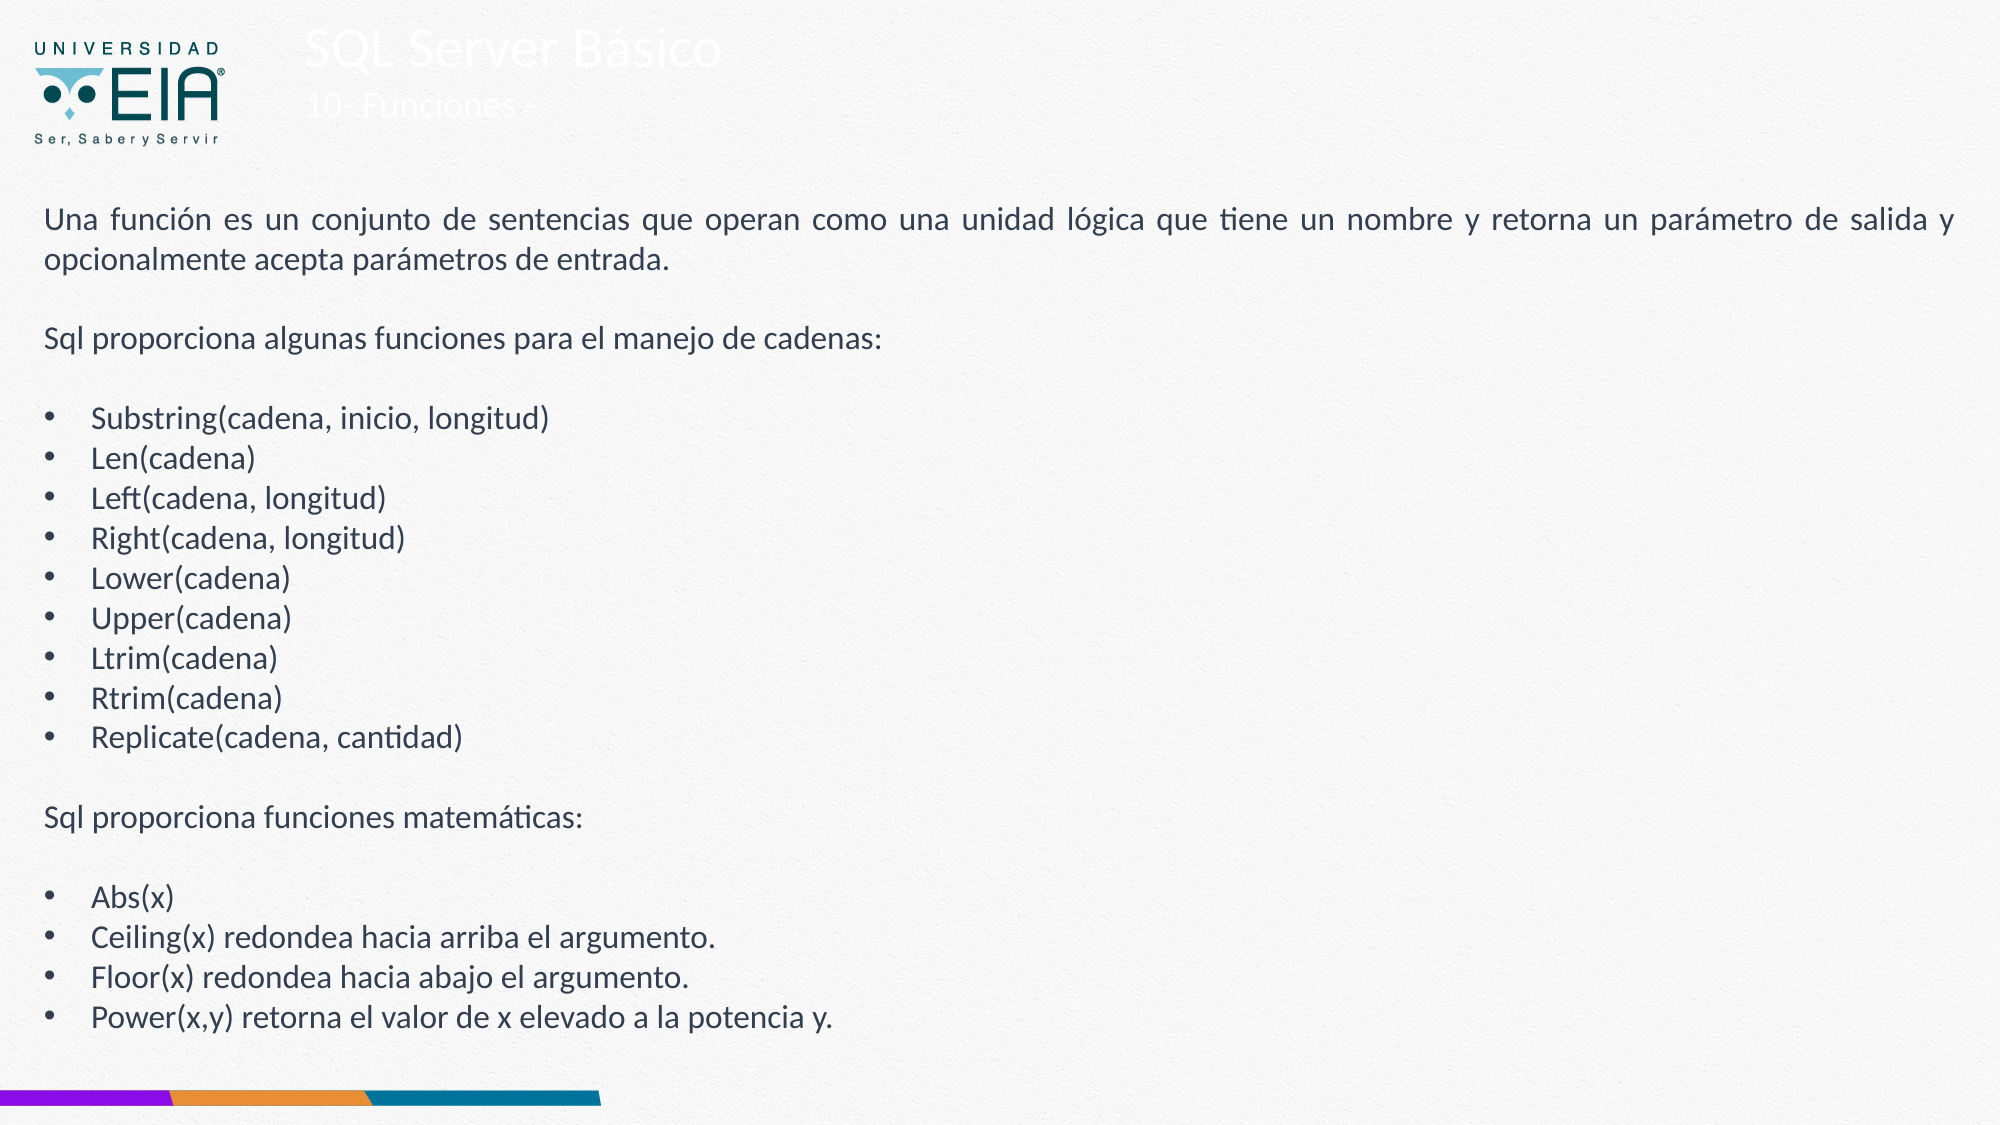

SQL Server Básico
10- Funciones -
Una función es un conjunto de sentencias que operan como una unidad lógica que tiene un nombre y retorna un parámetro de salida y opcionalmente acepta parámetros de entrada.

Sql proporciona algunas funciones para el manejo de cadenas:

Substring(cadena, inicio, longitud)
Len(cadena)
Left(cadena, longitud)
Right(cadena, longitud)
Lower(cadena)
Upper(cadena)
Ltrim(cadena)
Rtrim(cadena)
Replicate(cadena, cantidad)

Sql proporciona funciones matemáticas:

Abs(x)
Ceiling(x) redondea hacia arriba el argumento.
Floor(x) redondea hacia abajo el argumento.
Power(x,y) retorna el valor de x elevado a la potencia y.